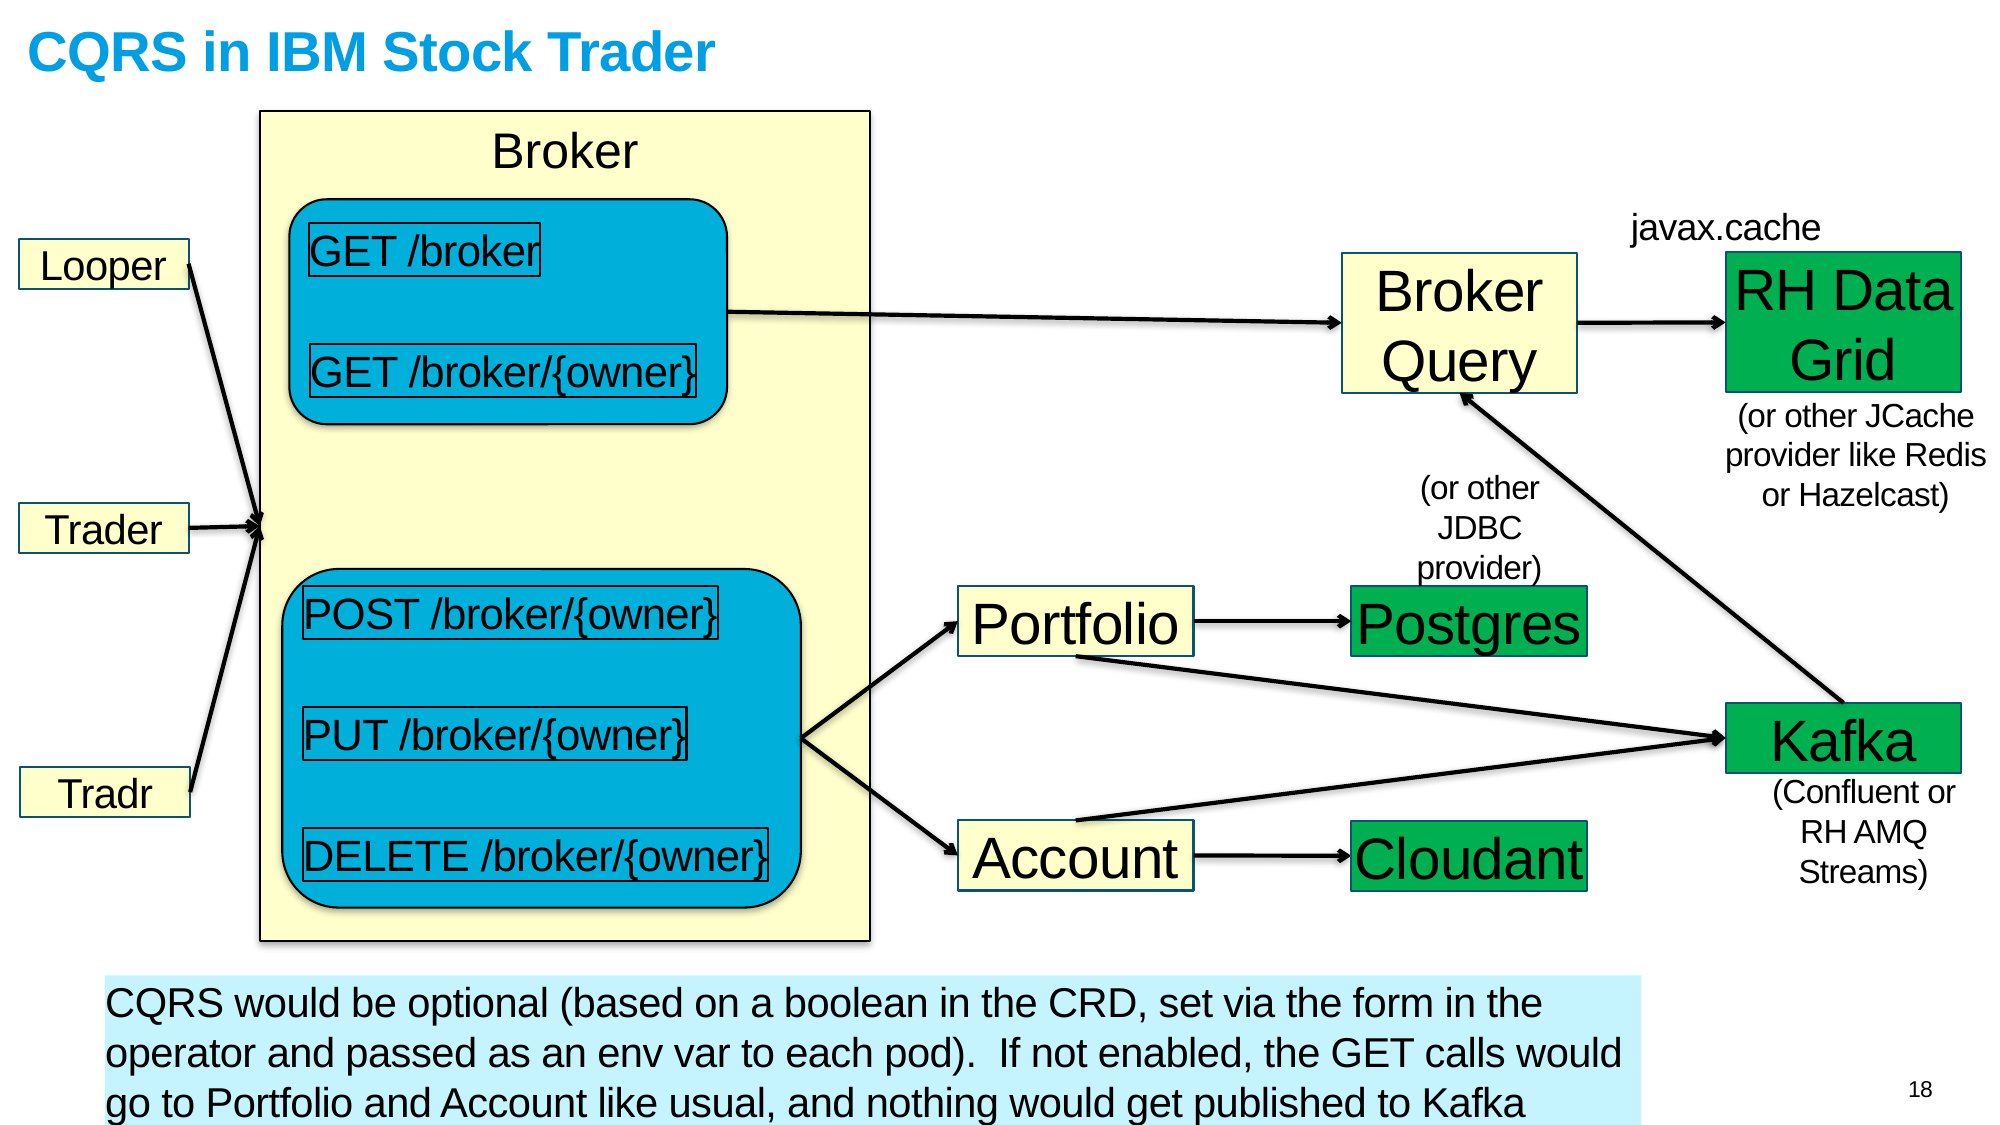

# CQRS in IBM Stock Trader
Broker

GET /broker
GET /broker/{owner}
javax.cache
Looper
RH Data Grid
Broker Query
(or other JCache provider like Redis or Hazelcast)
(or other JDBC provider)
Trader

POST /broker/{owner}
PUT /broker/{owner}
DELETE /broker/{owner}
Portfolio
Postgres
Kafka
Tradr
(Confluent or RH AMQ Streams)
Account
Cloudant
CQRS would be optional (based on a boolean in the CRD, set via the form in the operator and passed as an env var to each pod).  If not enabled, the GET calls would go to Portfolio and Account like usual, and nothing would get published to Kafka